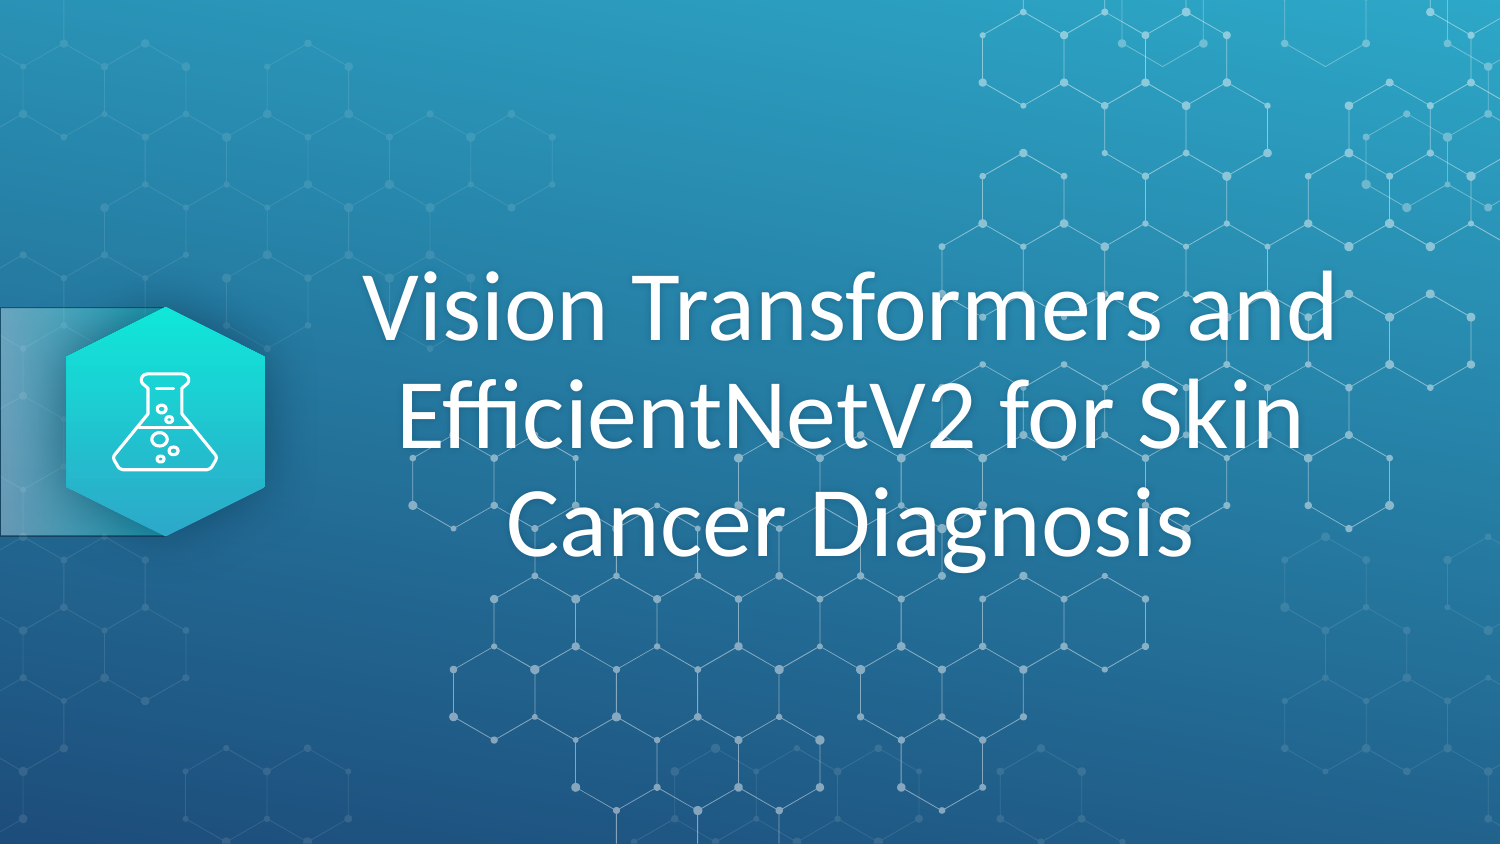

# Vision Transformers and EfficientNetV2 for Skin Cancer Diagnosis